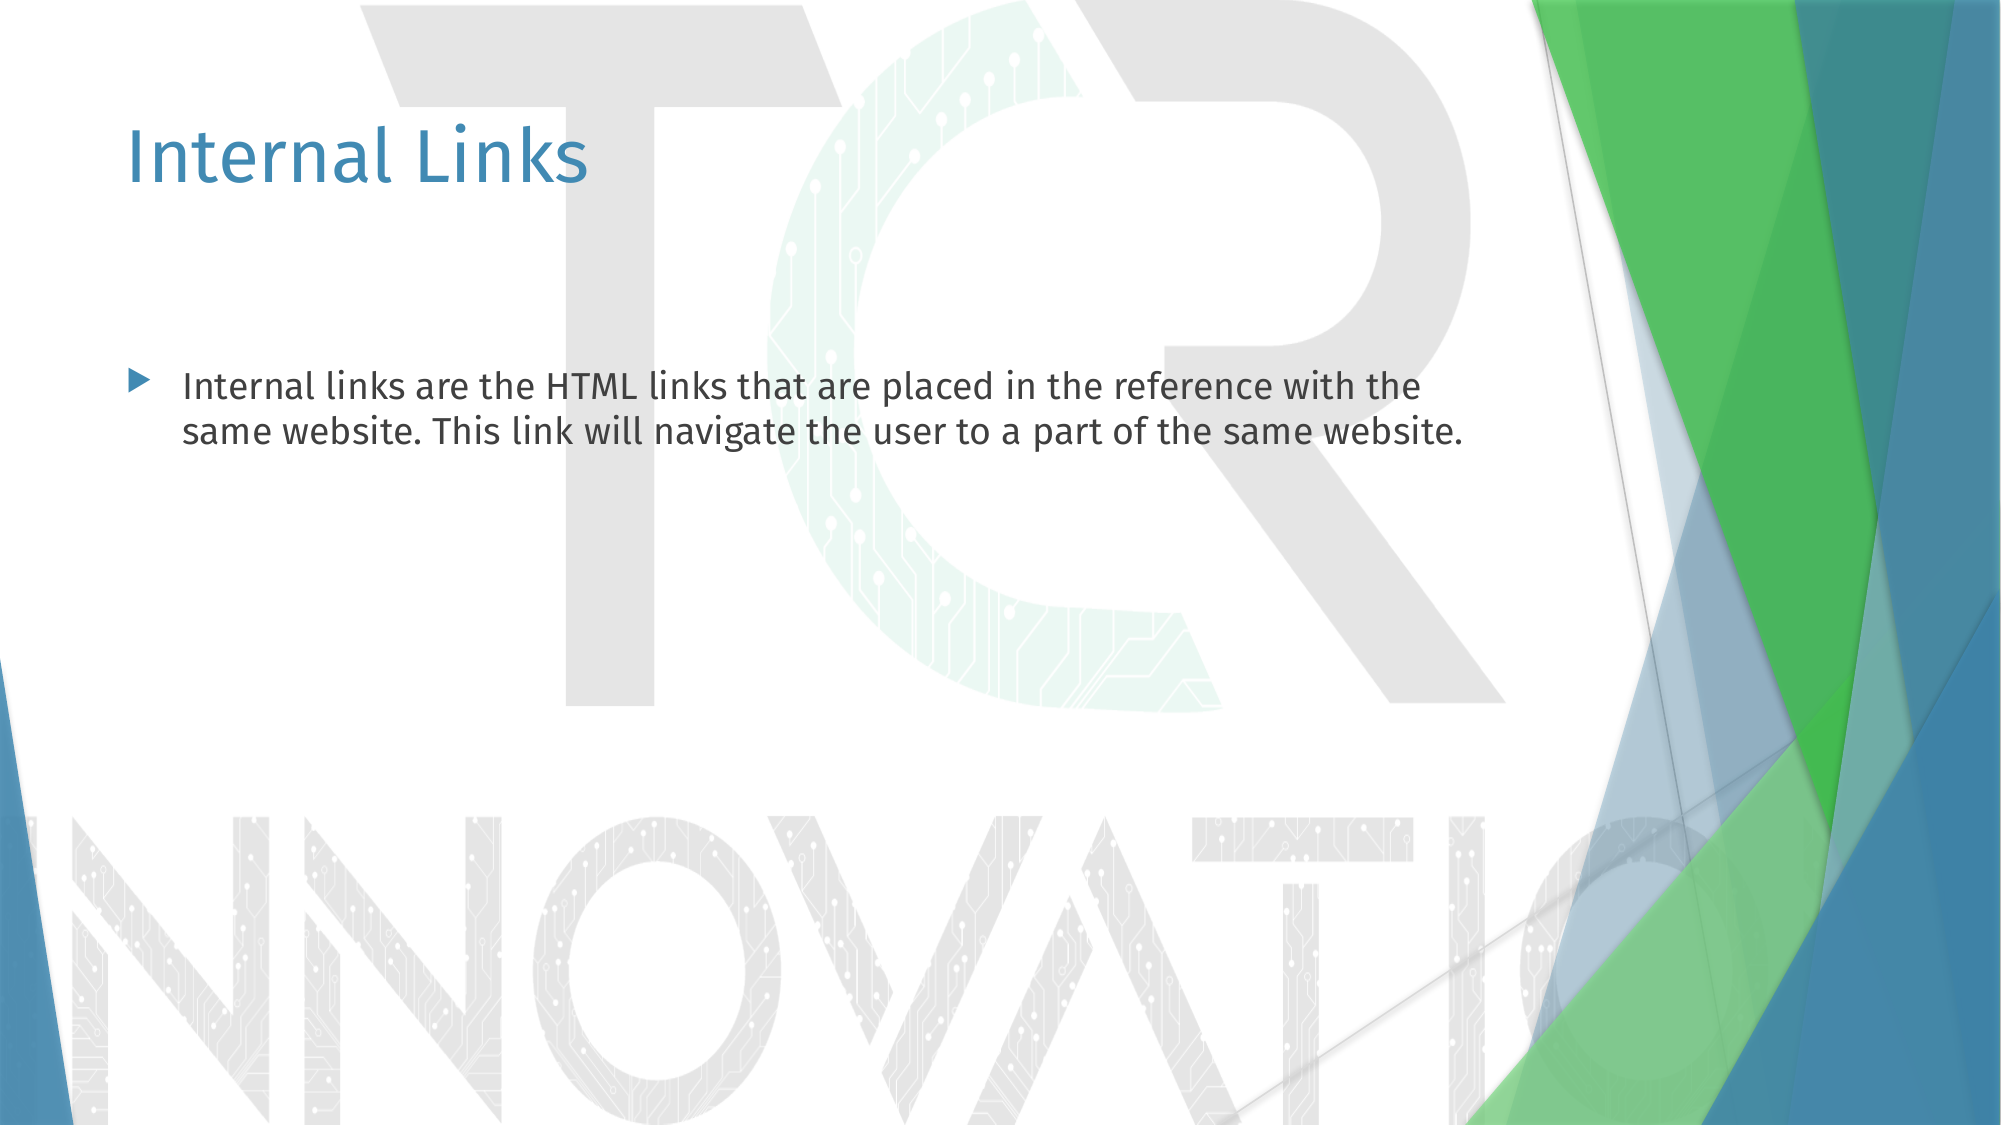

# Internal Links
Internal links are the HTML links that are placed in the reference with the same website. This link will navigate the user to a part of the same website.